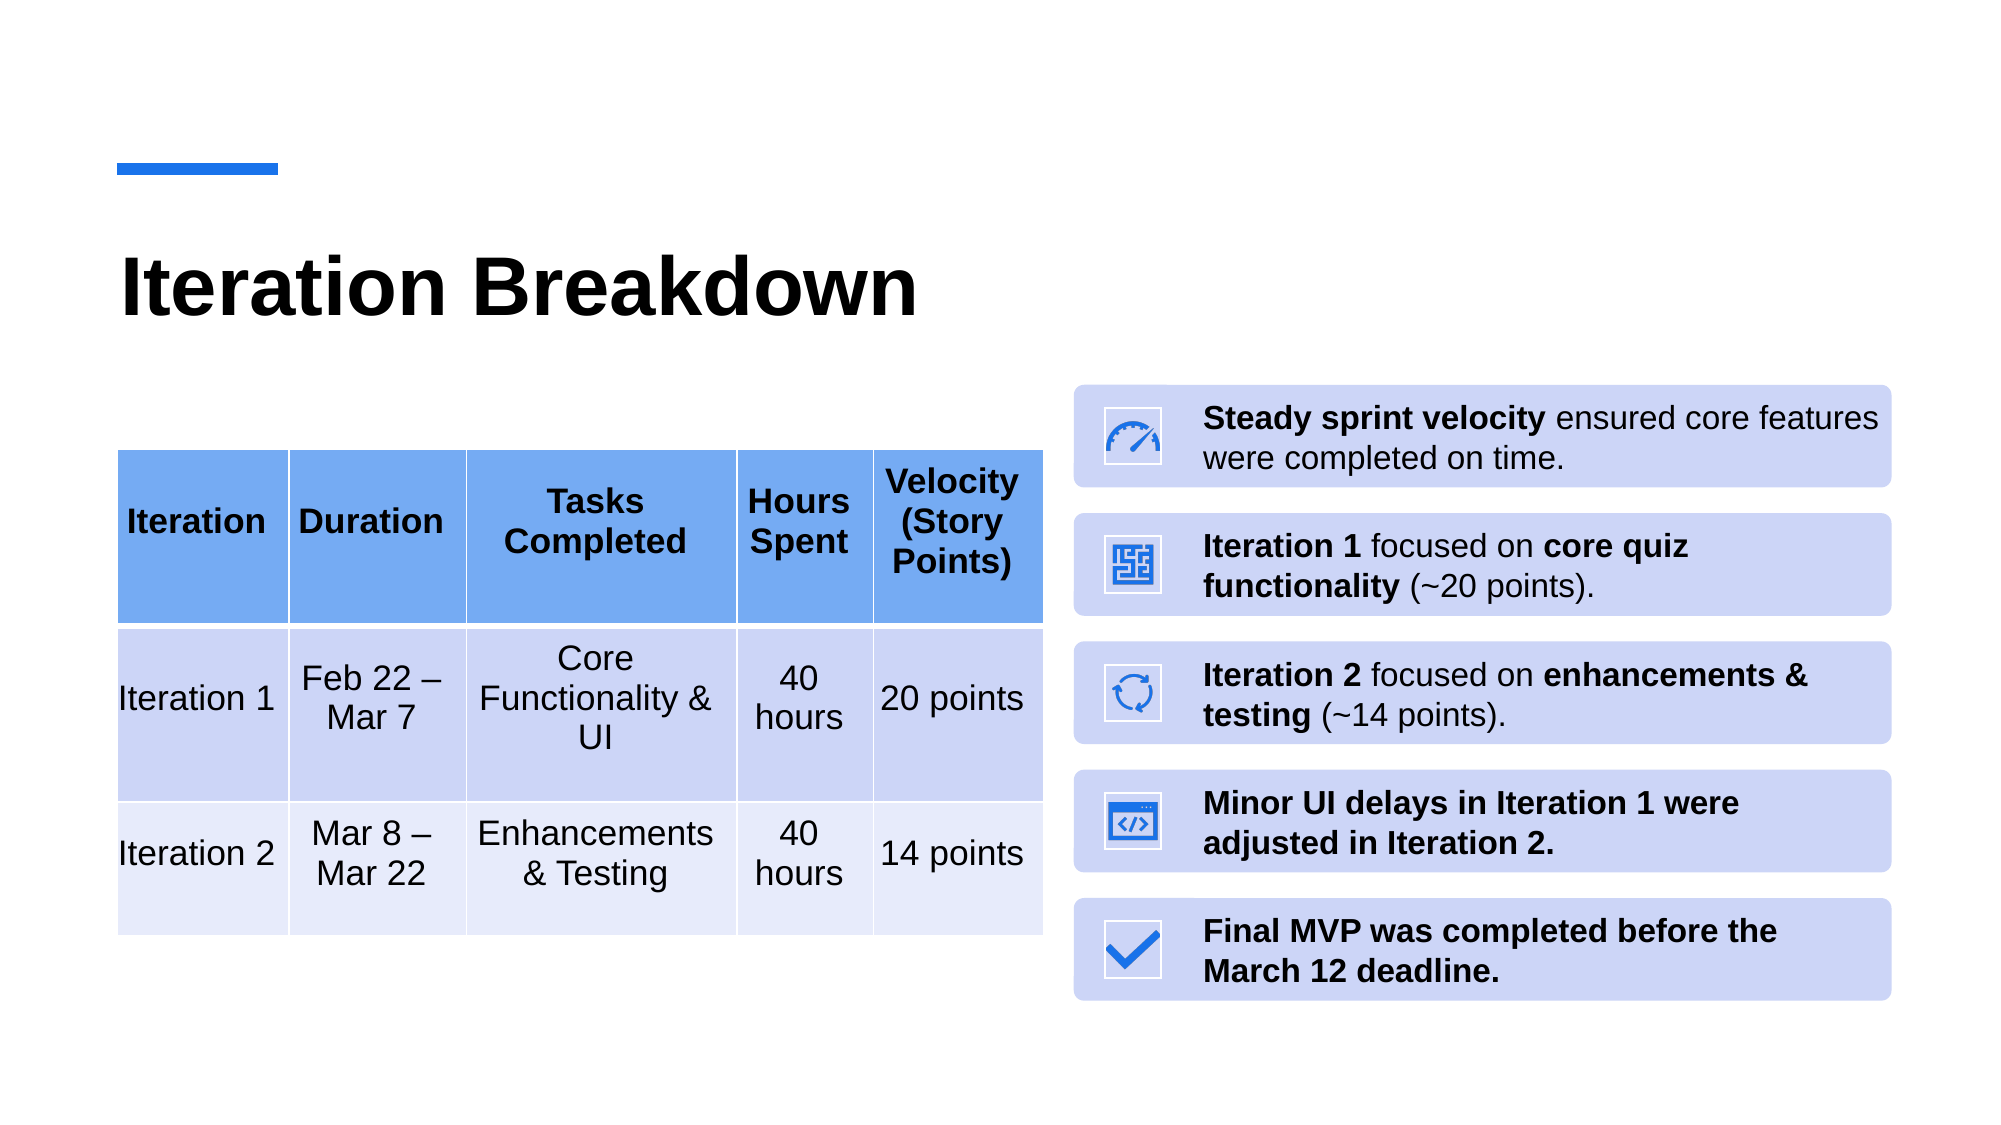

# Iteration Breakdown
Steady sprint velocity ensured core features were completed on time.
Iteration 1 focused on core quiz functionality (~20 points).
Iteration 2 focused on enhancements & testing (~14 points).
Minor UI delays in Iteration 1 were adjusted in Iteration 2.
Final MVP was completed before the March 12 deadline.
| Iteration | Duration | Tasks Completed | Hours Spent | Velocity (Story Points) |
| --- | --- | --- | --- | --- |
| Iteration 1 | Feb 22 – Mar 7 | Core Functionality & UI | 40 hours | 20 points |
| Iteration 2 | Mar 8 – Mar 22 | Enhancements & Testing | 40 hours | 14 points |